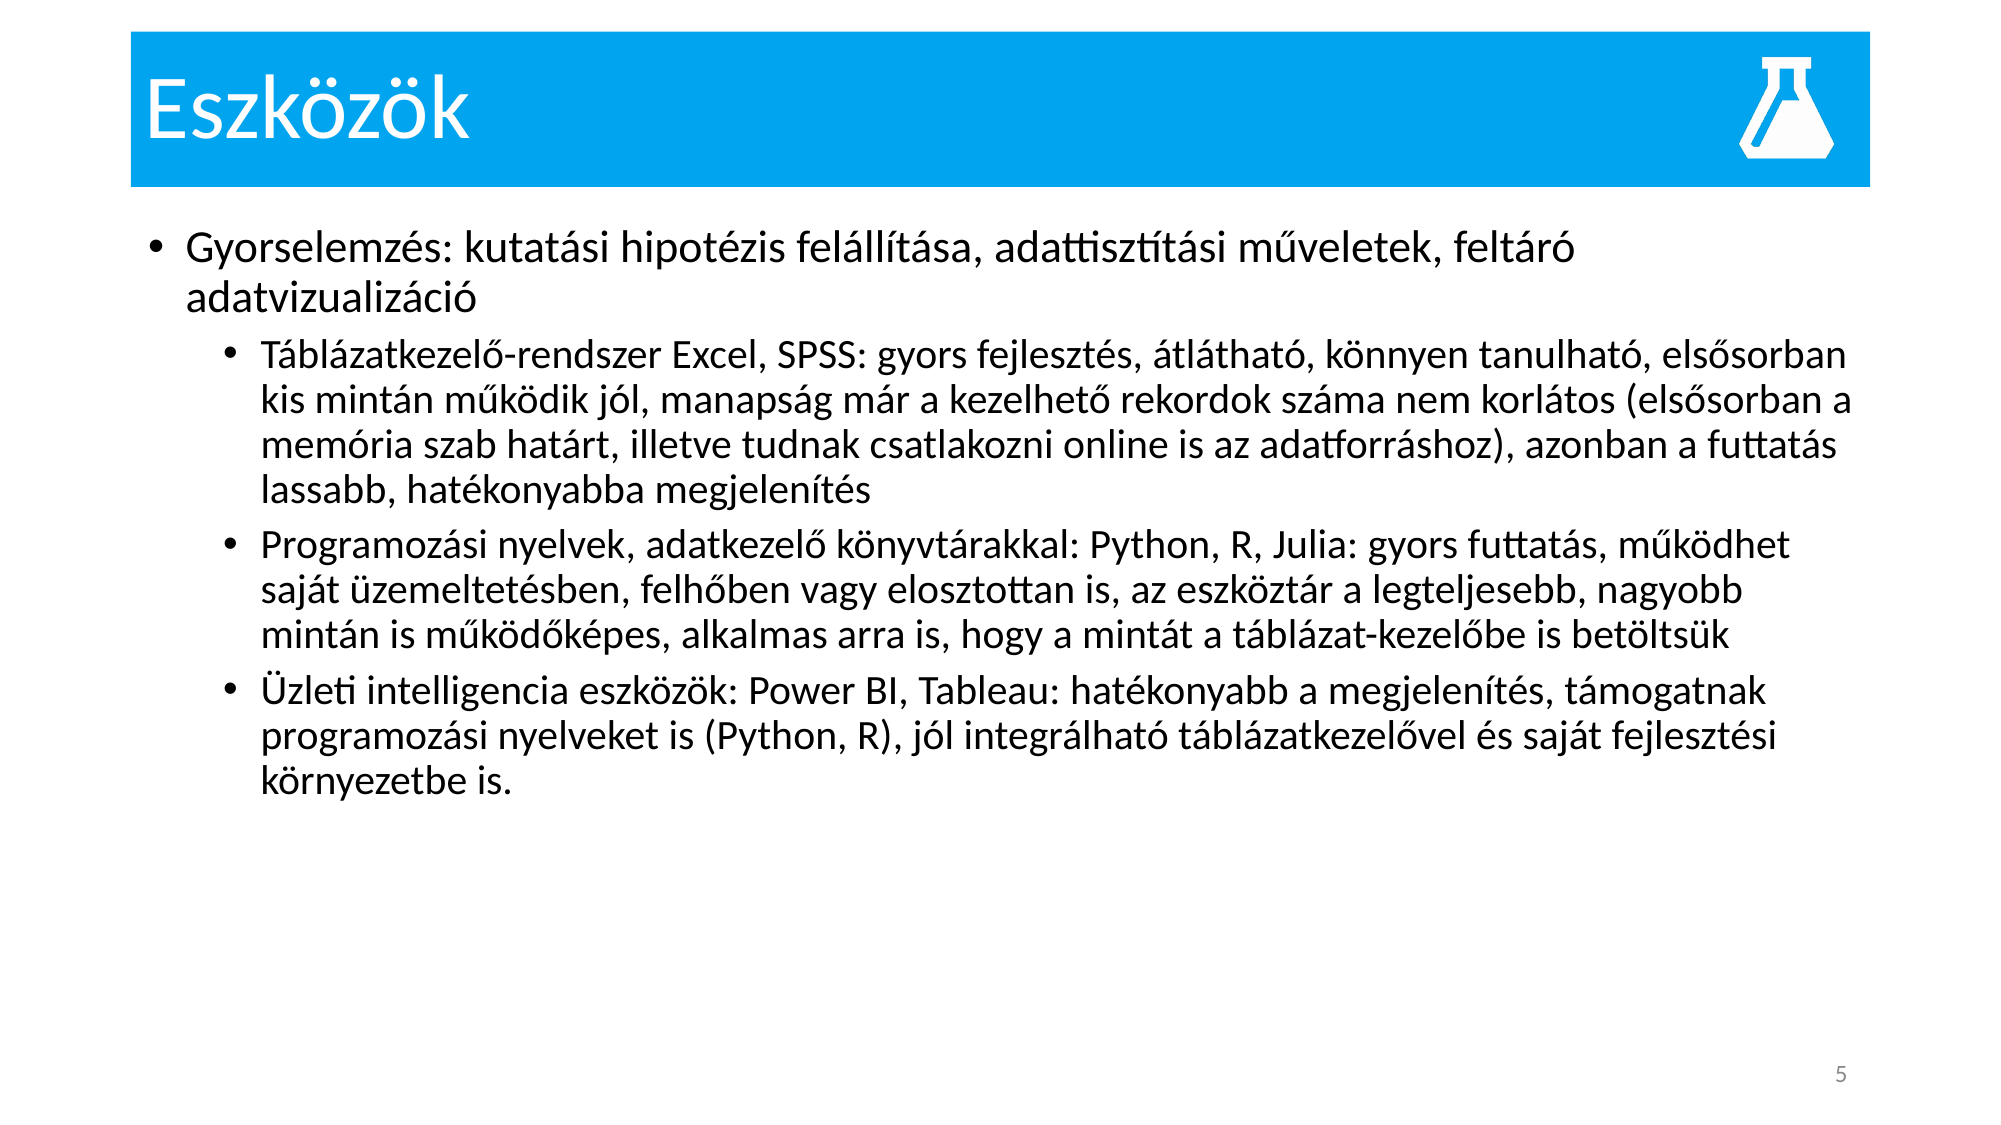

# Eszközök
Gyorselemzés: kutatási hipotézis felállítása, adattisztítási műveletek, feltáró adatvizualizáció
Táblázatkezelő-rendszer Excel, SPSS: gyors fejlesztés, átlátható, könnyen tanulható, elsősorban kis mintán működik jól, manapság már a kezelhető rekordok száma nem korlátos (elsősorban a memória szab határt, illetve tudnak csatlakozni online is az adatforráshoz), azonban a futtatás lassabb, hatékonyabba megjelenítés
Programozási nyelvek, adatkezelő könyvtárakkal: Python, R, Julia: gyors futtatás, működhet saját üzemeltetésben, felhőben vagy elosztottan is, az eszköztár a legteljesebb, nagyobb mintán is működőképes, alkalmas arra is, hogy a mintát a táblázat-kezelőbe is betöltsük
Üzleti intelligencia eszközök: Power BI, Tableau: hatékonyabb a megjelenítés, támogatnak programozási nyelveket is (Python, R), jól integrálható táblázatkezelővel és saját fejlesztési környezetbe is.

5